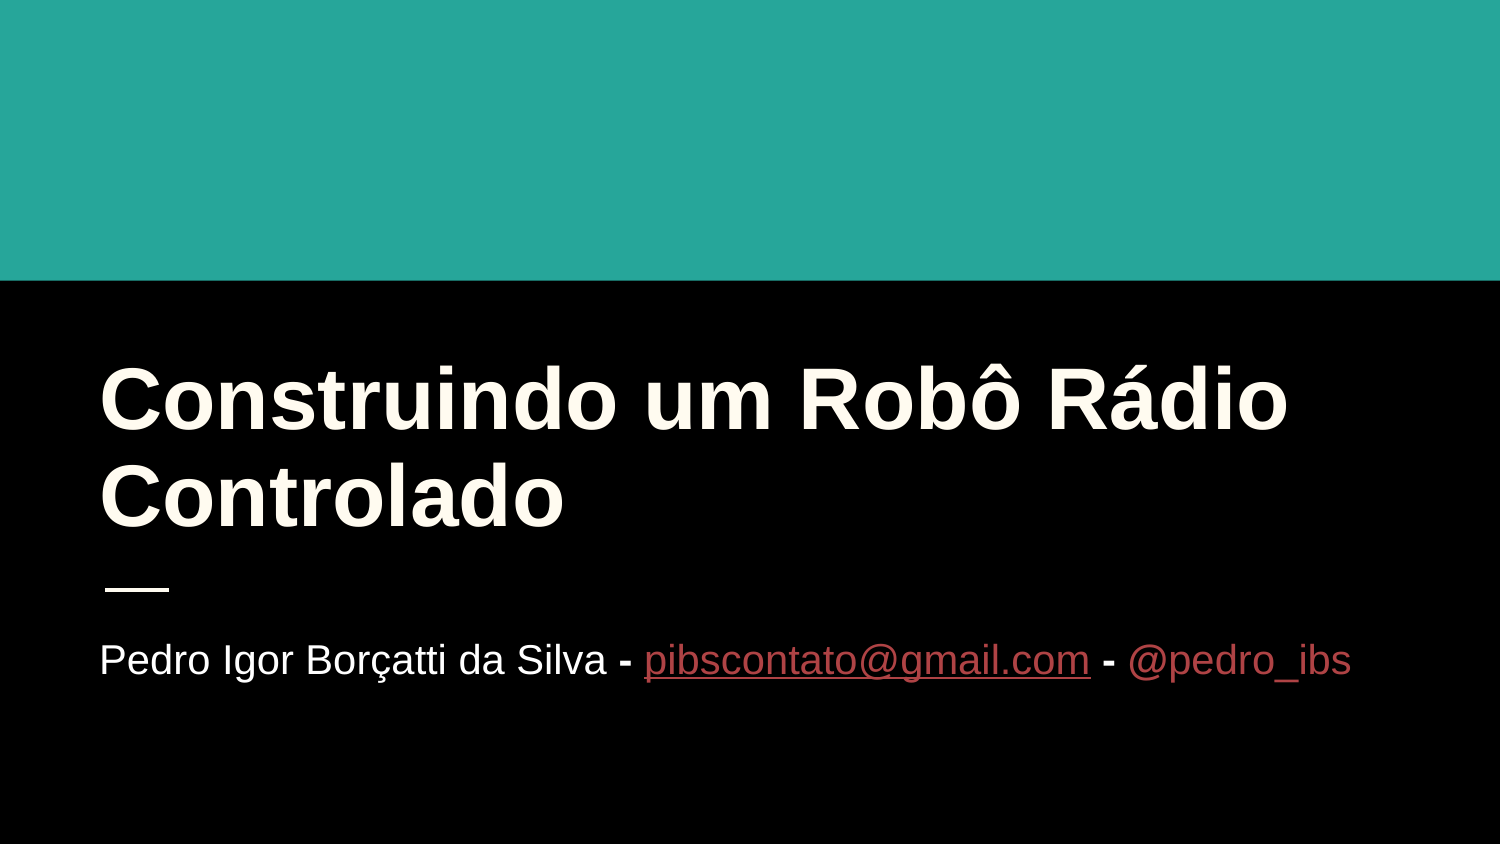

# Construindo um Robô Rádio Controlado
Pedro Igor Borçatti da Silva - pibscontato@gmail.com - @pedro_ibs